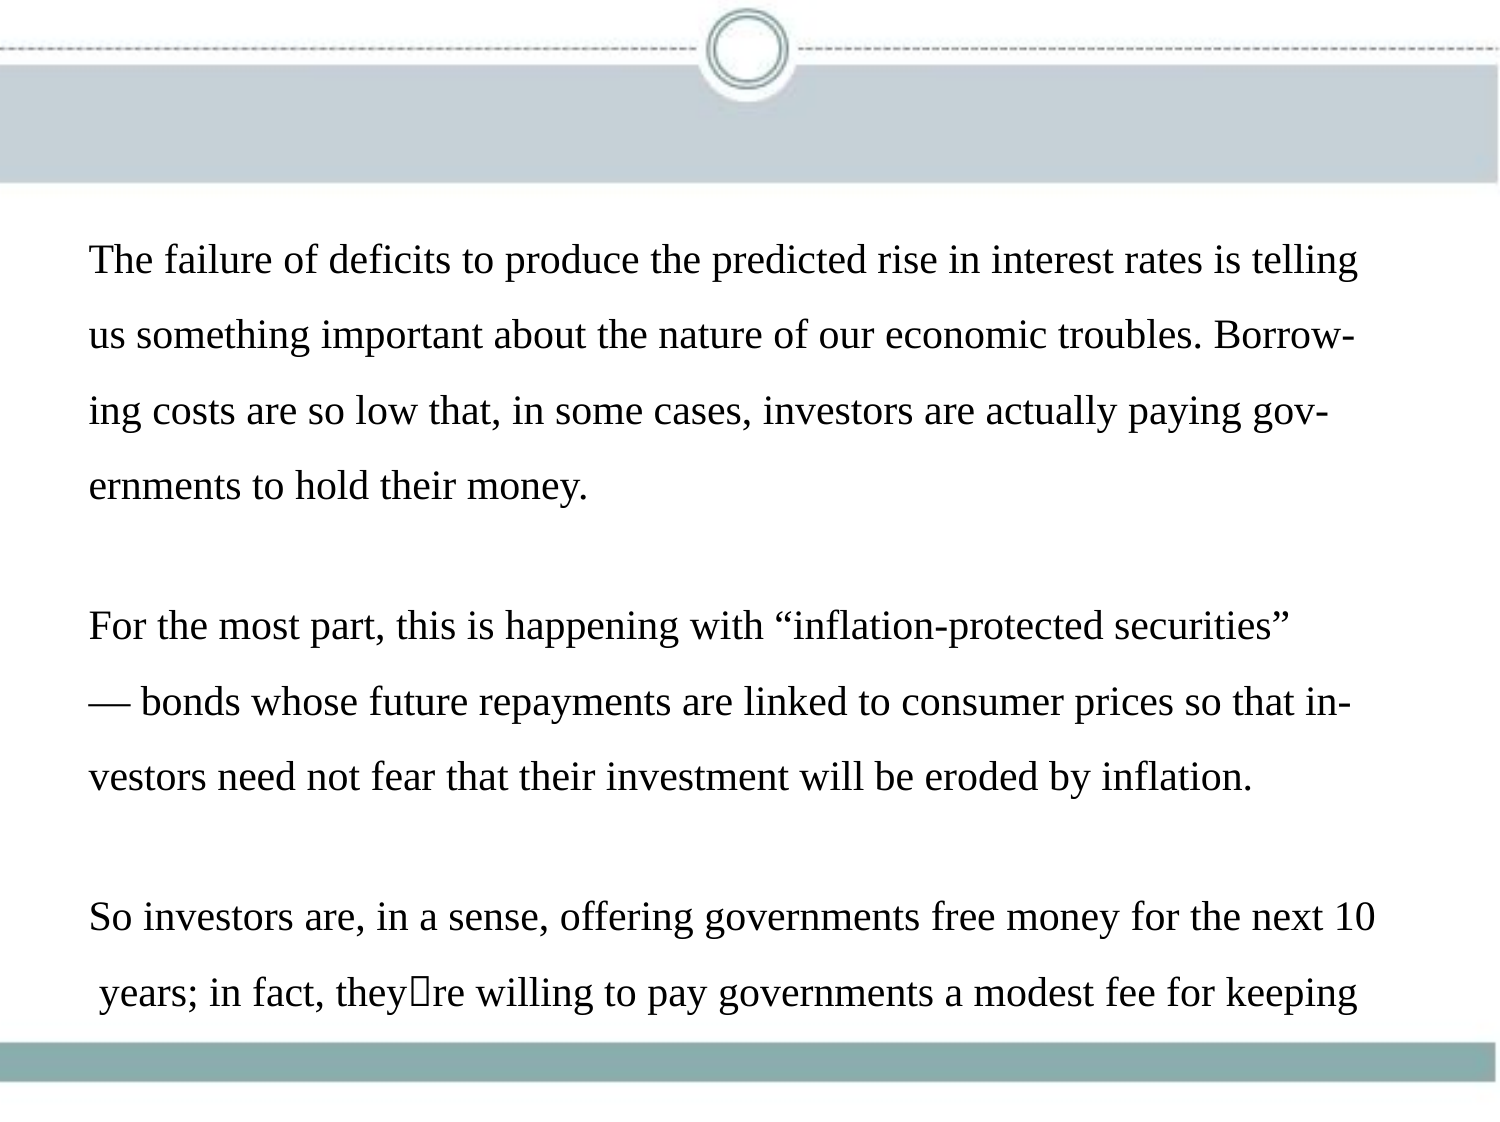

The failure of deficits to produce the predicted rise in interest rates is telling
us something important about the nature of our economic troubles. Borrow-
ing costs are so low that, in some cases, investors are actually paying gov-
ernments to hold their money.
For the most part, this is happening with “inflation-protected securities”
— bonds whose future repayments are linked to consumer prices so that in-
vestors need not fear that their investment will be eroded by inflation.
So investors are, in a sense, offering governments free money for the next 10
 years; in fact, they􀆳re willing to pay governments a modest fee for keeping